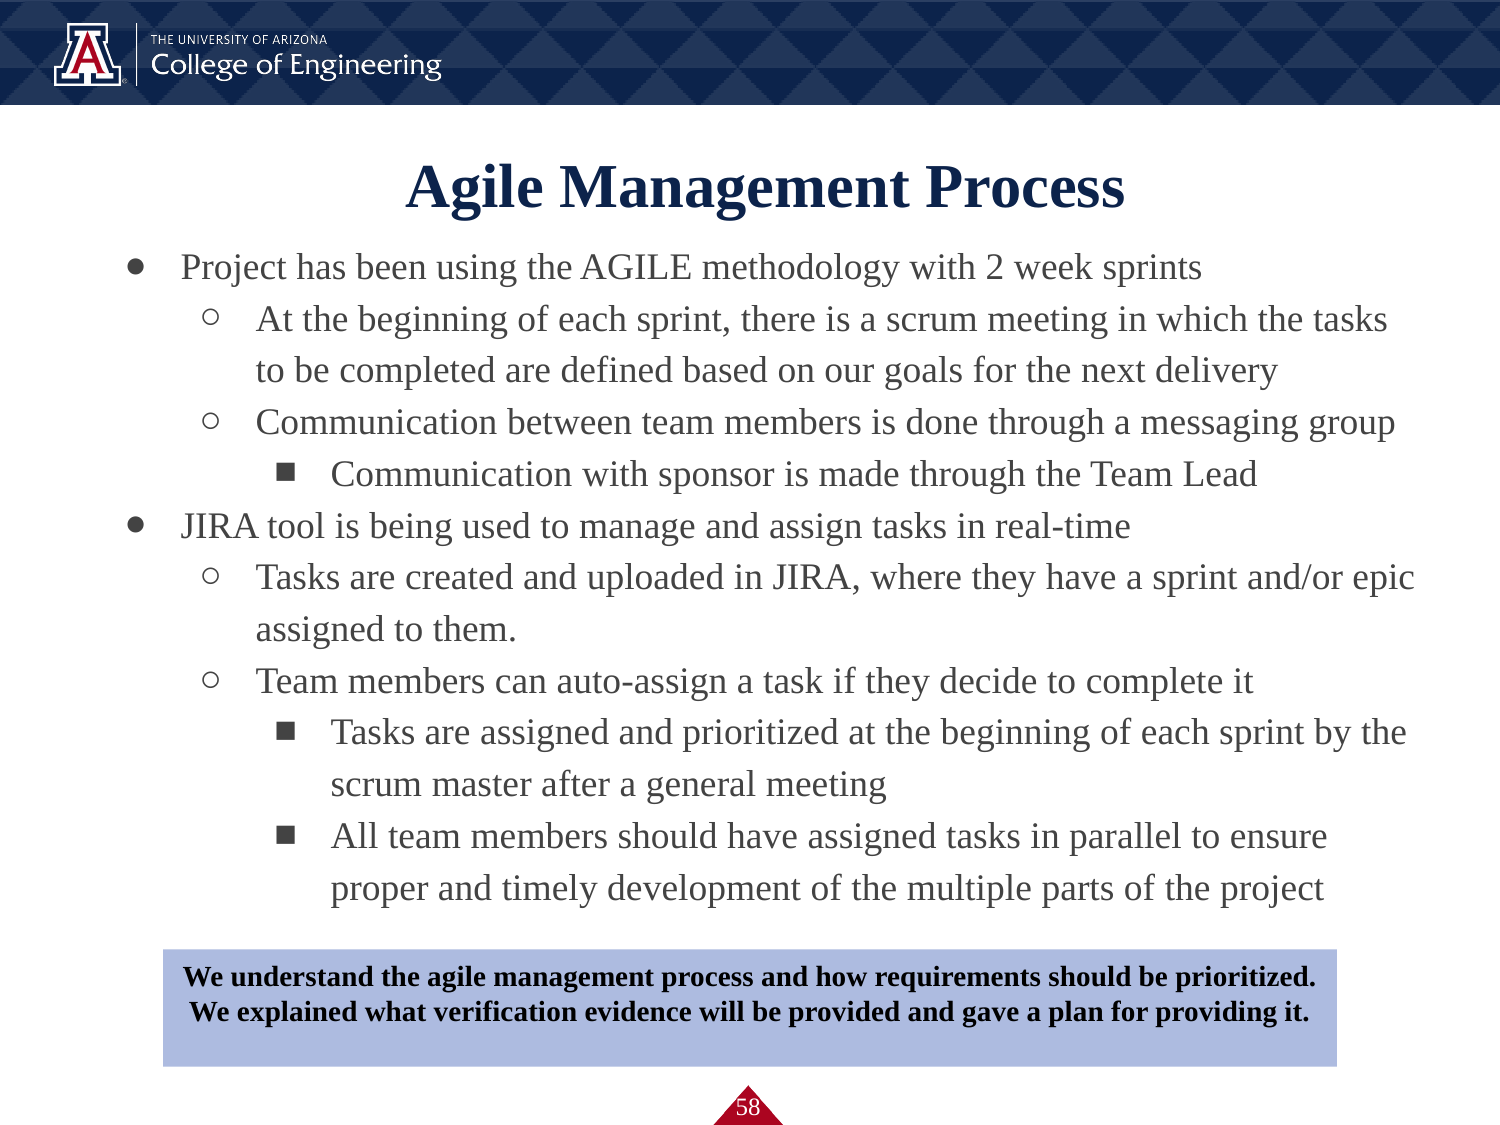

# Agile Management Process
Project has been using the AGILE methodology with 2 week sprints
At the beginning of each sprint, there is a scrum meeting in which the tasks to be completed are defined based on our goals for the next delivery
Communication between team members is done through a messaging group
Communication with sponsor is made through the Team Lead
JIRA tool is being used to manage and assign tasks in real-time
Tasks are created and uploaded in JIRA, where they have a sprint and/or epic assigned to them.
Team members can auto-assign a task if they decide to complete it
Tasks are assigned and prioritized at the beginning of each sprint by the scrum master after a general meeting
All team members should have assigned tasks in parallel to ensure proper and timely development of the multiple parts of the project

We understand the agile management process and how requirements should be prioritized. We explained what verification evidence will be provided and gave a plan for providing it.
58